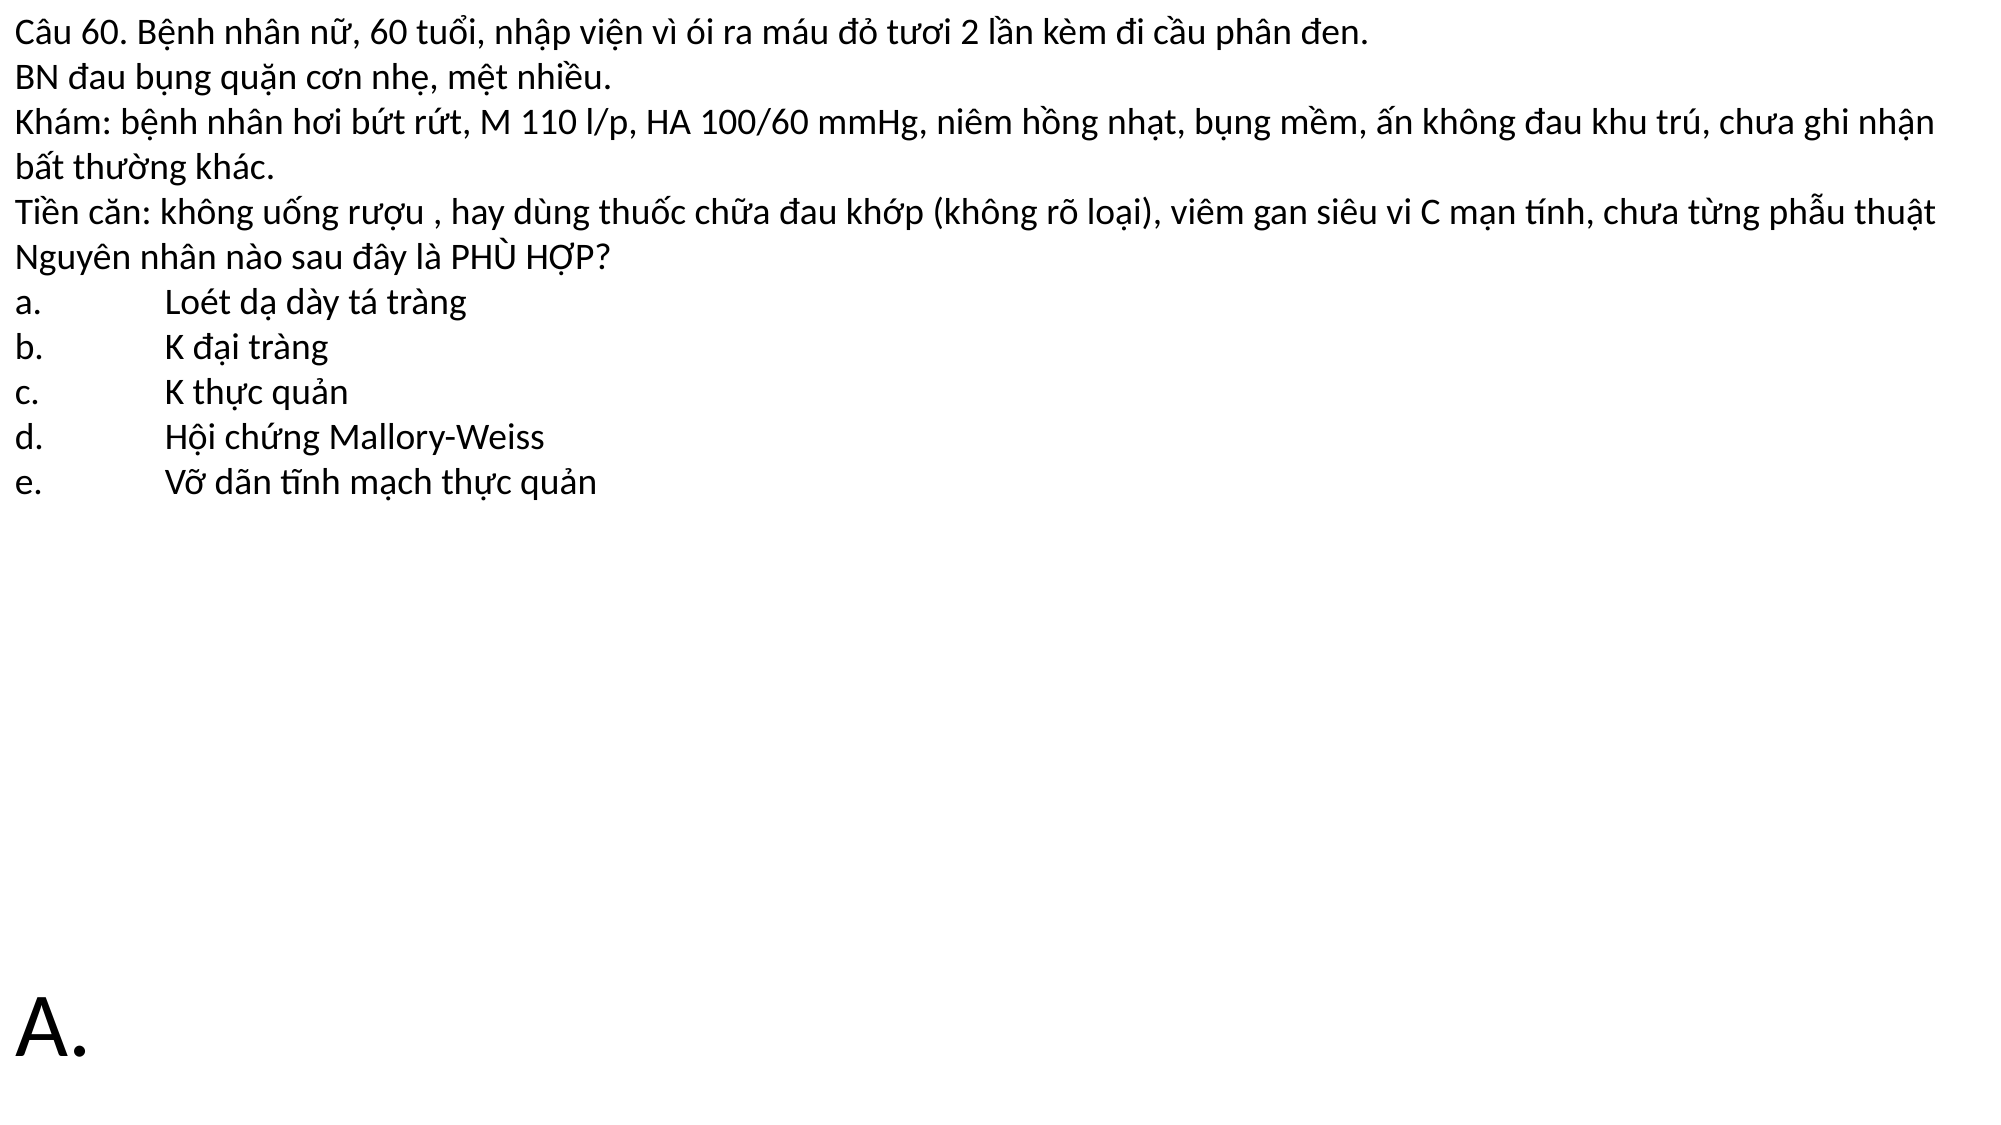

Câu 60. Bệnh nhân nữ, 60 tuổi, nhập viện vì ói ra máu đỏ tươi 2 lần kèm đi cầu phân đen.
BN đau bụng quặn cơn nhẹ, mệt nhiều.
Khám: bệnh nhân hơi bứt rứt, M 110 l/p, HA 100/60 mmHg, niêm hồng nhạt, bụng mềm, ấn không đau khu trú, chưa ghi nhận bất thường khác.
Tiền căn: không uống rượu , hay dùng thuốc chữa đau khớp (không rõ loại), viêm gan siêu vi C mạn tính, chưa từng phẫu thuật
Nguyên nhân nào sau đây là PHÙ HỢP?
a.	Loét dạ dày tá tràng
b.	K đại tràng
c.	K thực quản
d.	Hội chứng Mallory-Weiss
e.	Vỡ dãn tĩnh mạch thực quản
# A.